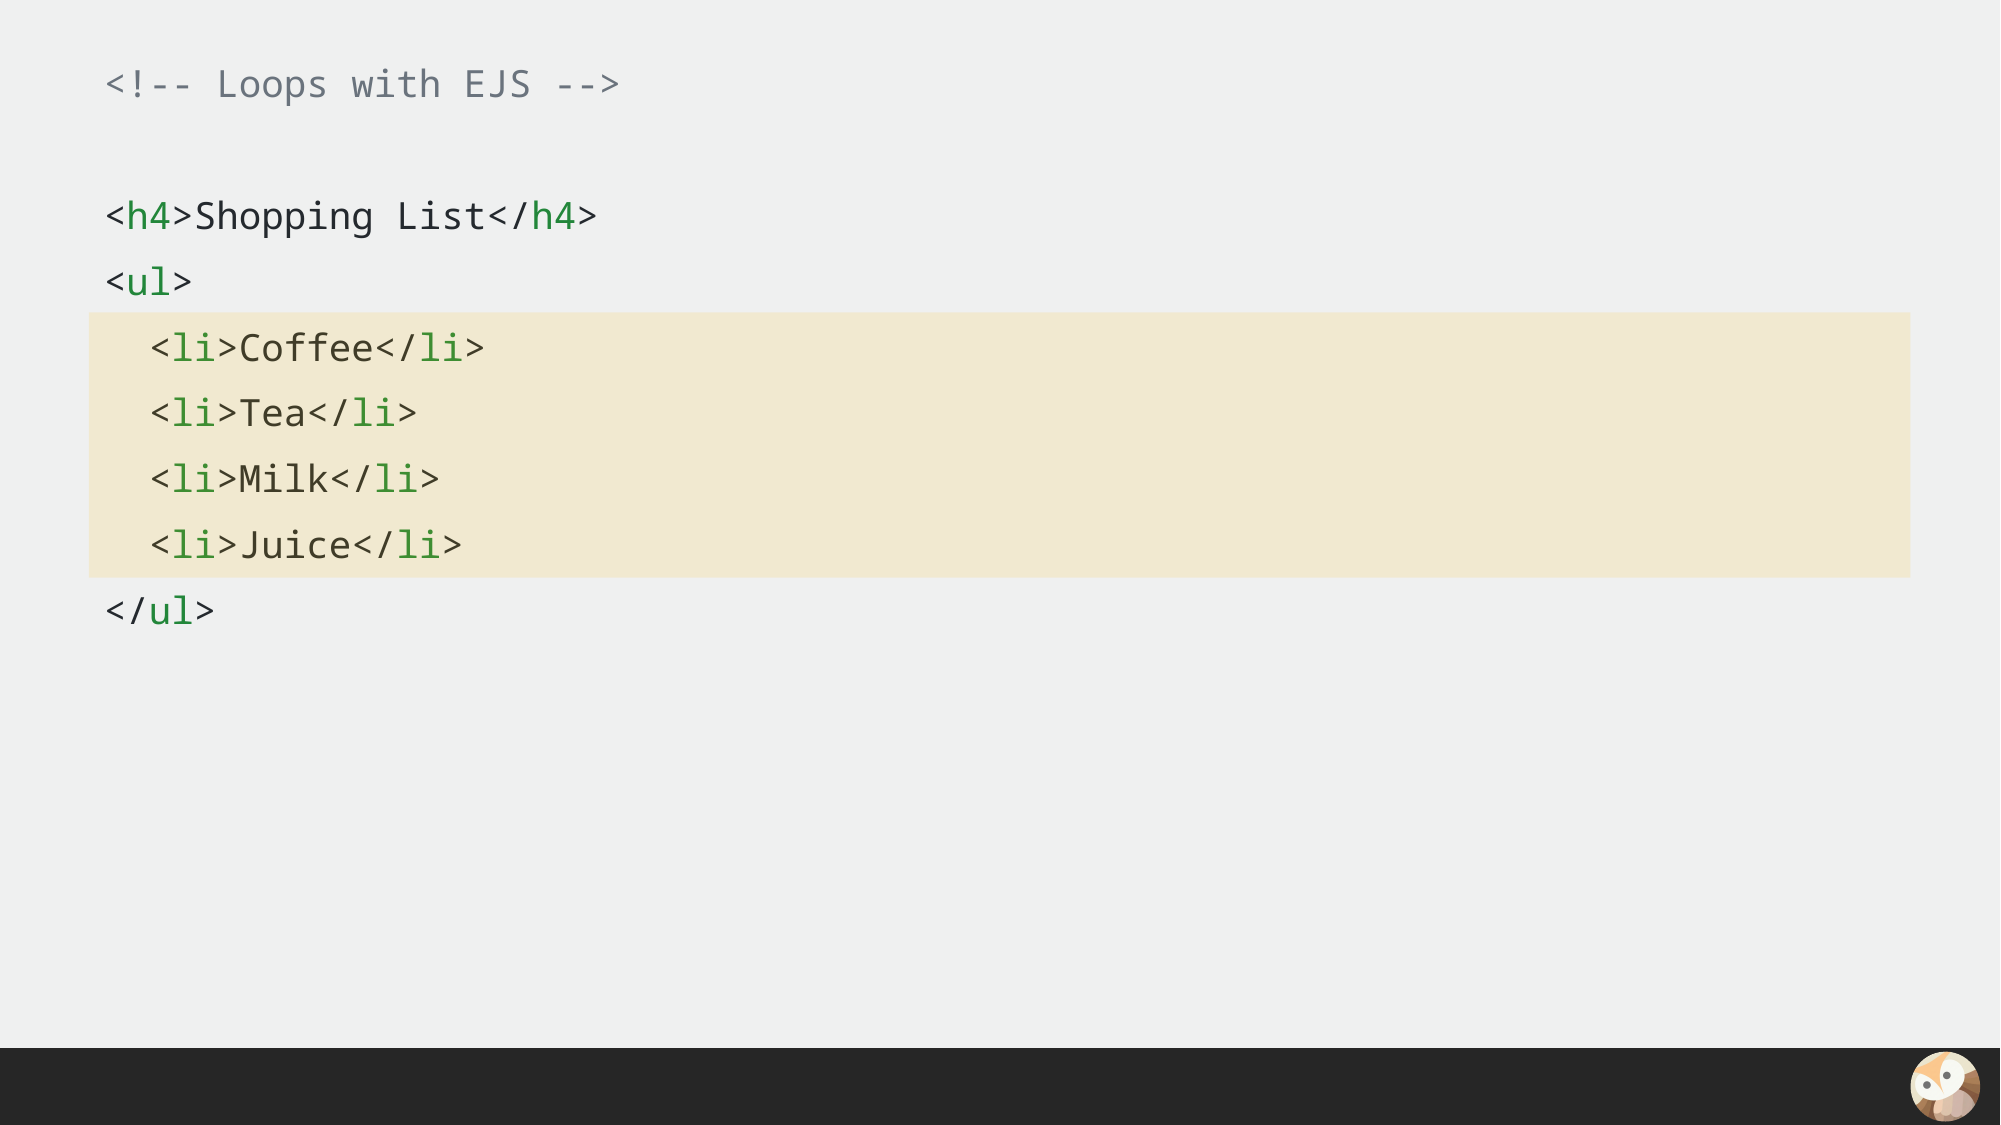

<!-- Loops with EJS -->

<h4>Shopping List</h4>
<ul>
  <li>Coffee</li>
  <li>Tea</li>
  <li>Milk</li>
  <li>Juice</li>
</ul>